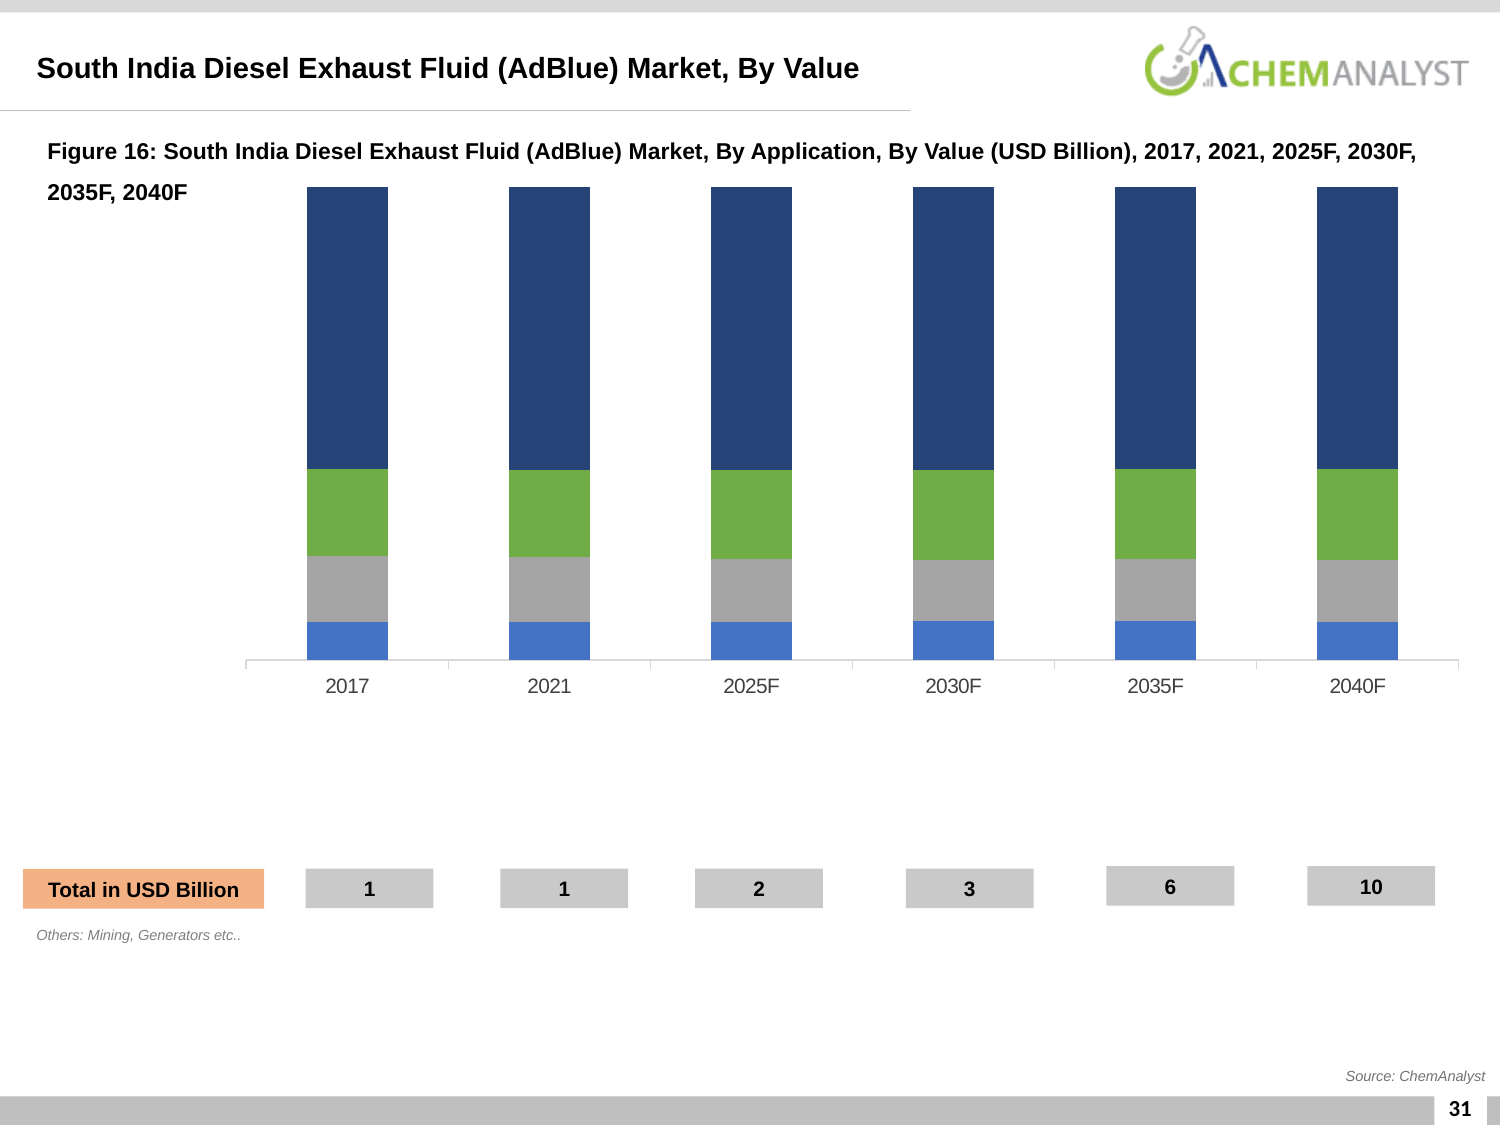

South India Diesel Exhaust Fluid (AdBlue) Market, By Value
Figure 16: South India Diesel Exhaust Fluid (AdBlue) Market, By Application, By Value (USD Billion), 2017, 2021, 2025F, 2030F, 2035F, 2040F

### Chart

| Category | Others | Agriculture | Construction | Automotive |
|---|---|---|---|---|
| 2017 | 0.06911034872964453 | 0.12202566586474818 | 0.15935218253451852 | 0.5155562731673852 |
| 2021 | 0.08394930290073589 | 0.14258882837606401 | 0.192270984062976 | 0.622745511220224 |
| 2025F | 0.15710900955749987 | 0.2557364099062501 | 0.36092610303750006 | 1.1563145899987501 |
| 2030F | 0.2725314170320743 | 0.4287827627971308 | 0.6269874297295485 | 1.9751095059815447 |
| 2035F | 0.48458555643681106 | 0.7732120328041692 | 1.1238135194344565 | 3.520770821127381 |
| 2040F | 0.7868616657808843 | 1.2770696751178 | 1.8548148289791657 | 5.807603221727634 |
6
10
1
1
2
3
Total in USD Billion
Others: Mining, Generators etc..
Source: ChemAnalyst